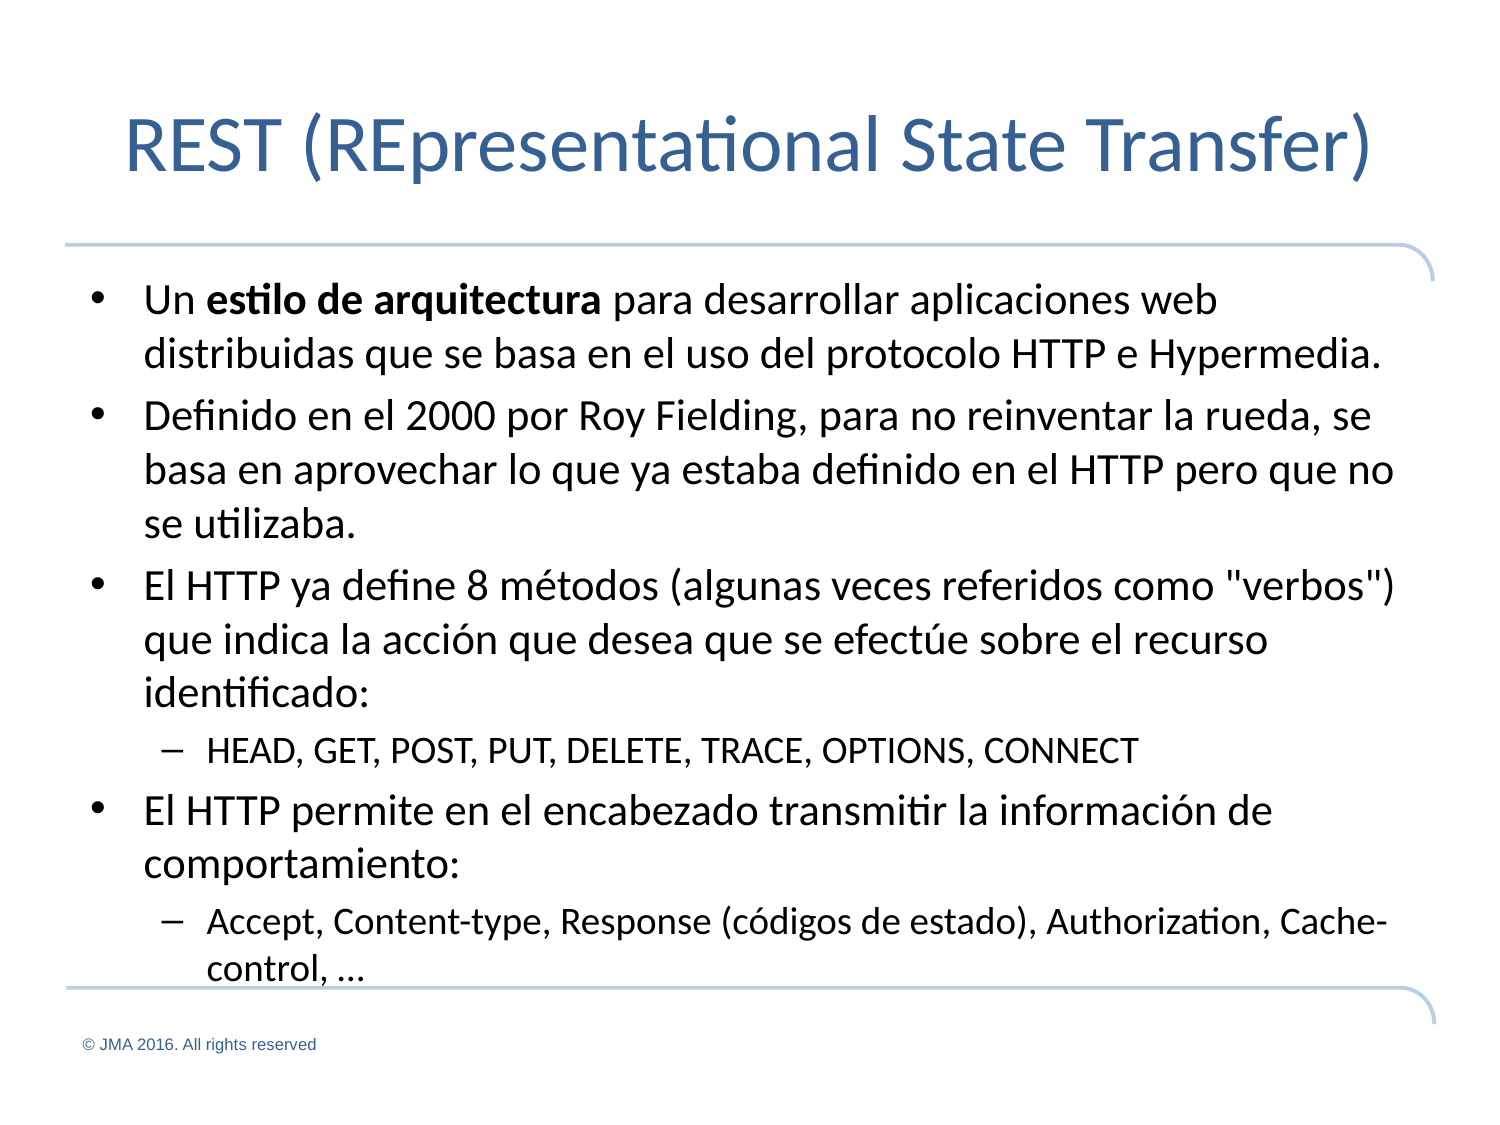

# REST (REpresentational State Transfer)
Un estilo de arquitectura para desarrollar aplicaciones web distribuidas que se basa en el uso del protocolo HTTP e Hypermedia.
Definido en el 2000 por Roy Fielding, para no reinventar la rueda, se basa en aprovechar lo que ya estaba definido en el HTTP pero que no se utilizaba.
El HTTP ya define 8 métodos (algunas veces referidos como "verbos") que indica la acción que desea que se efectúe sobre el recurso identificado:
HEAD, GET, POST, PUT, DELETE, TRACE, OPTIONS, CONNECT
El HTTP permite en el encabezado transmitir la información de comportamiento:
Accept, Content-type, Response (códigos de estado), Authorization, Cache-control, …